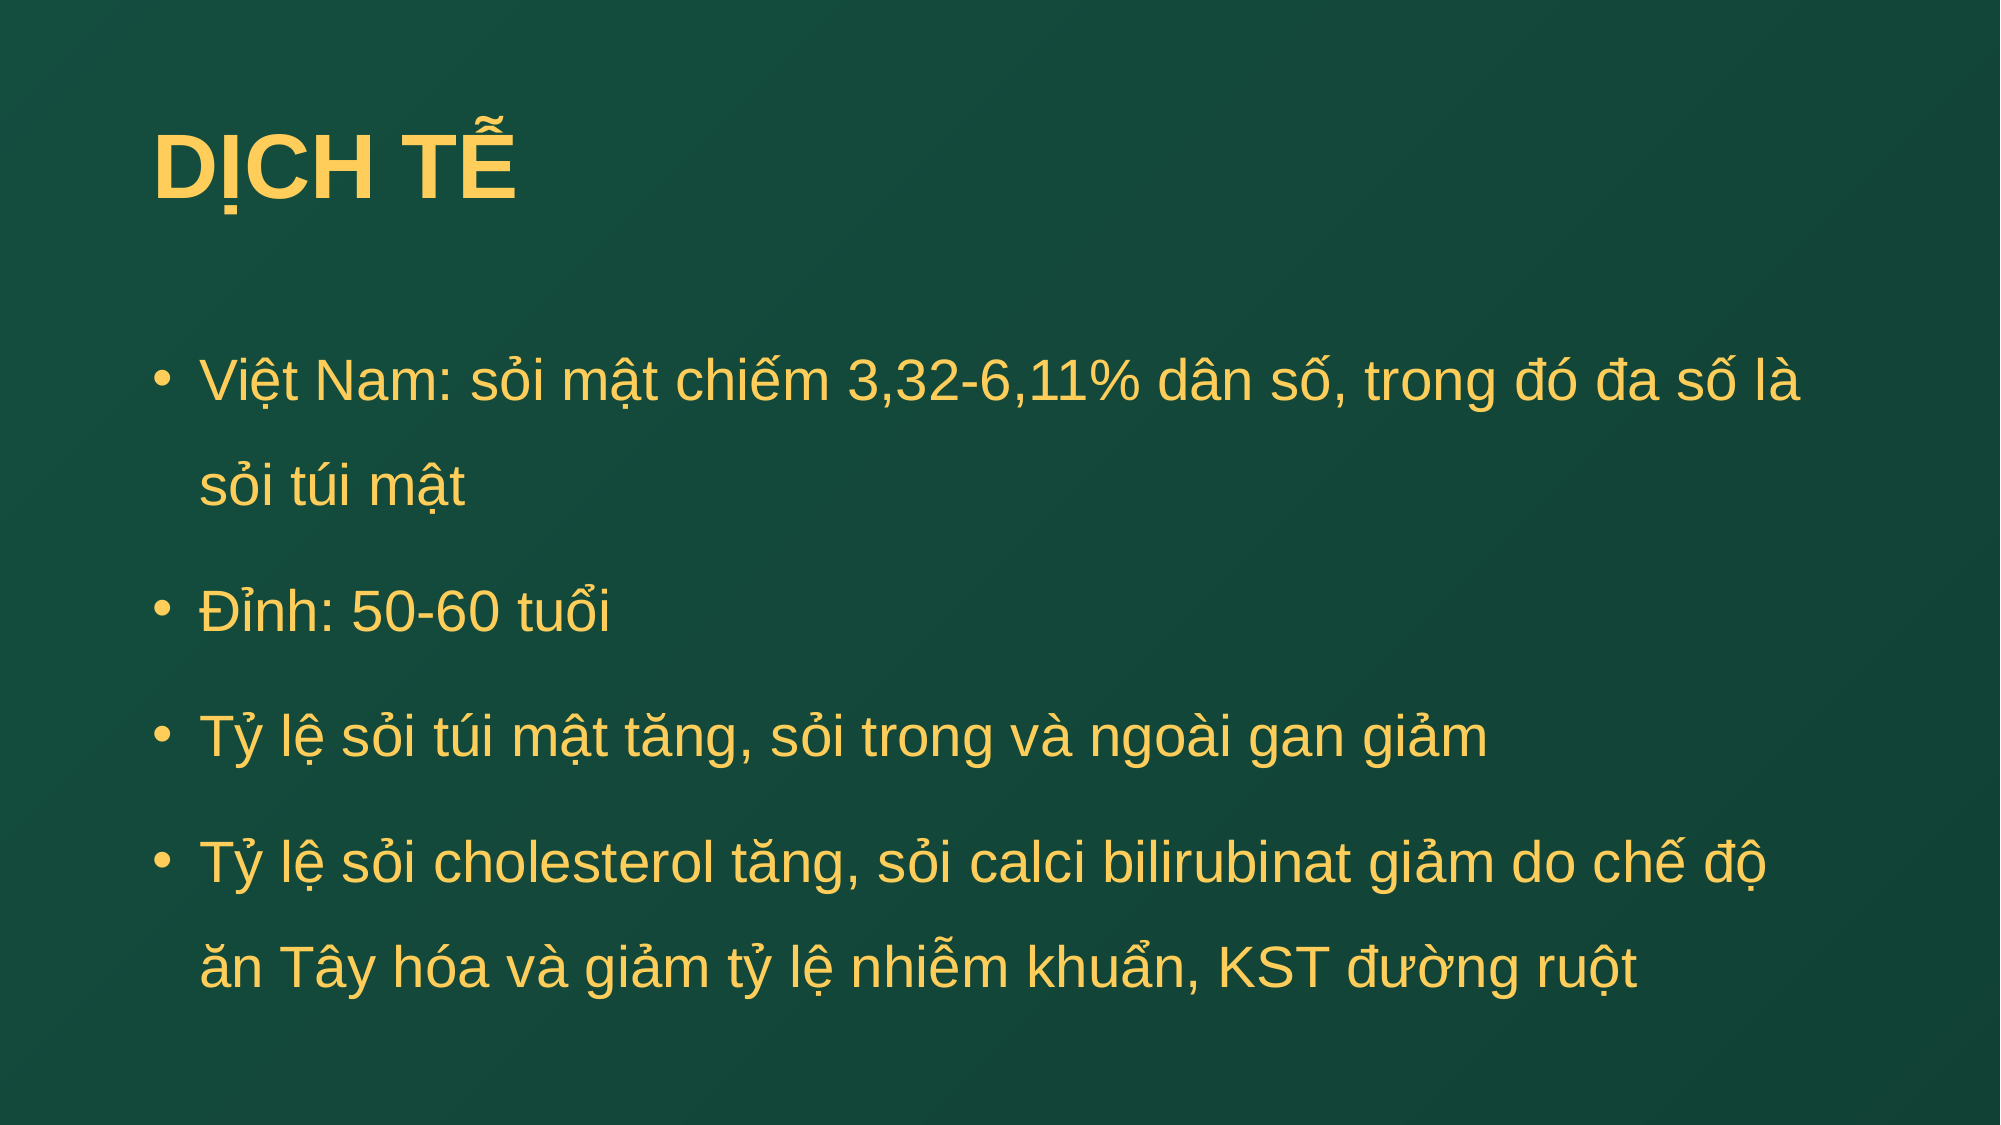

# DỊCH TỄ
Việt Nam: sỏi mật chiếm 3,32-6,11% dân số, trong đó đa số là sỏi túi mật
Đỉnh: 50-60 tuổi
Tỷ lệ sỏi túi mật tăng, sỏi trong và ngoài gan giảm
Tỷ lệ sỏi cholesterol tăng, sỏi calci bilirubinat giảm do chế độ ăn Tây hóa và giảm tỷ lệ nhiễm khuẩn, KST đường ruột